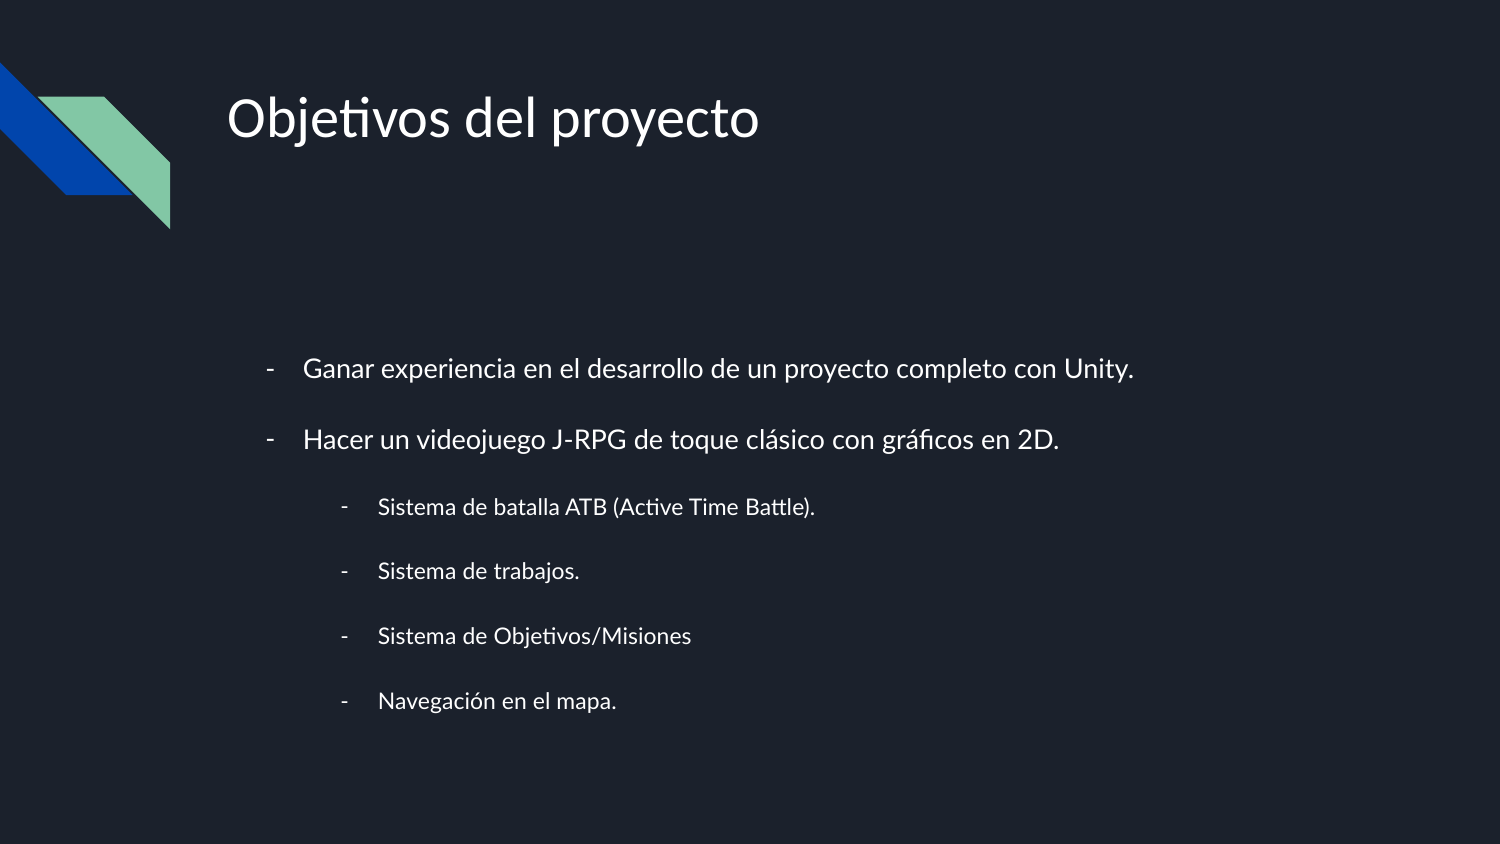

# Objetivos del proyecto
Ganar experiencia en el desarrollo de un proyecto completo con Unity.
Hacer un videojuego J-RPG de toque clásico con gráficos en 2D.
Sistema de batalla ATB (Active Time Battle).
Sistema de trabajos.
Sistema de Objetivos/Misiones
Navegación en el mapa.